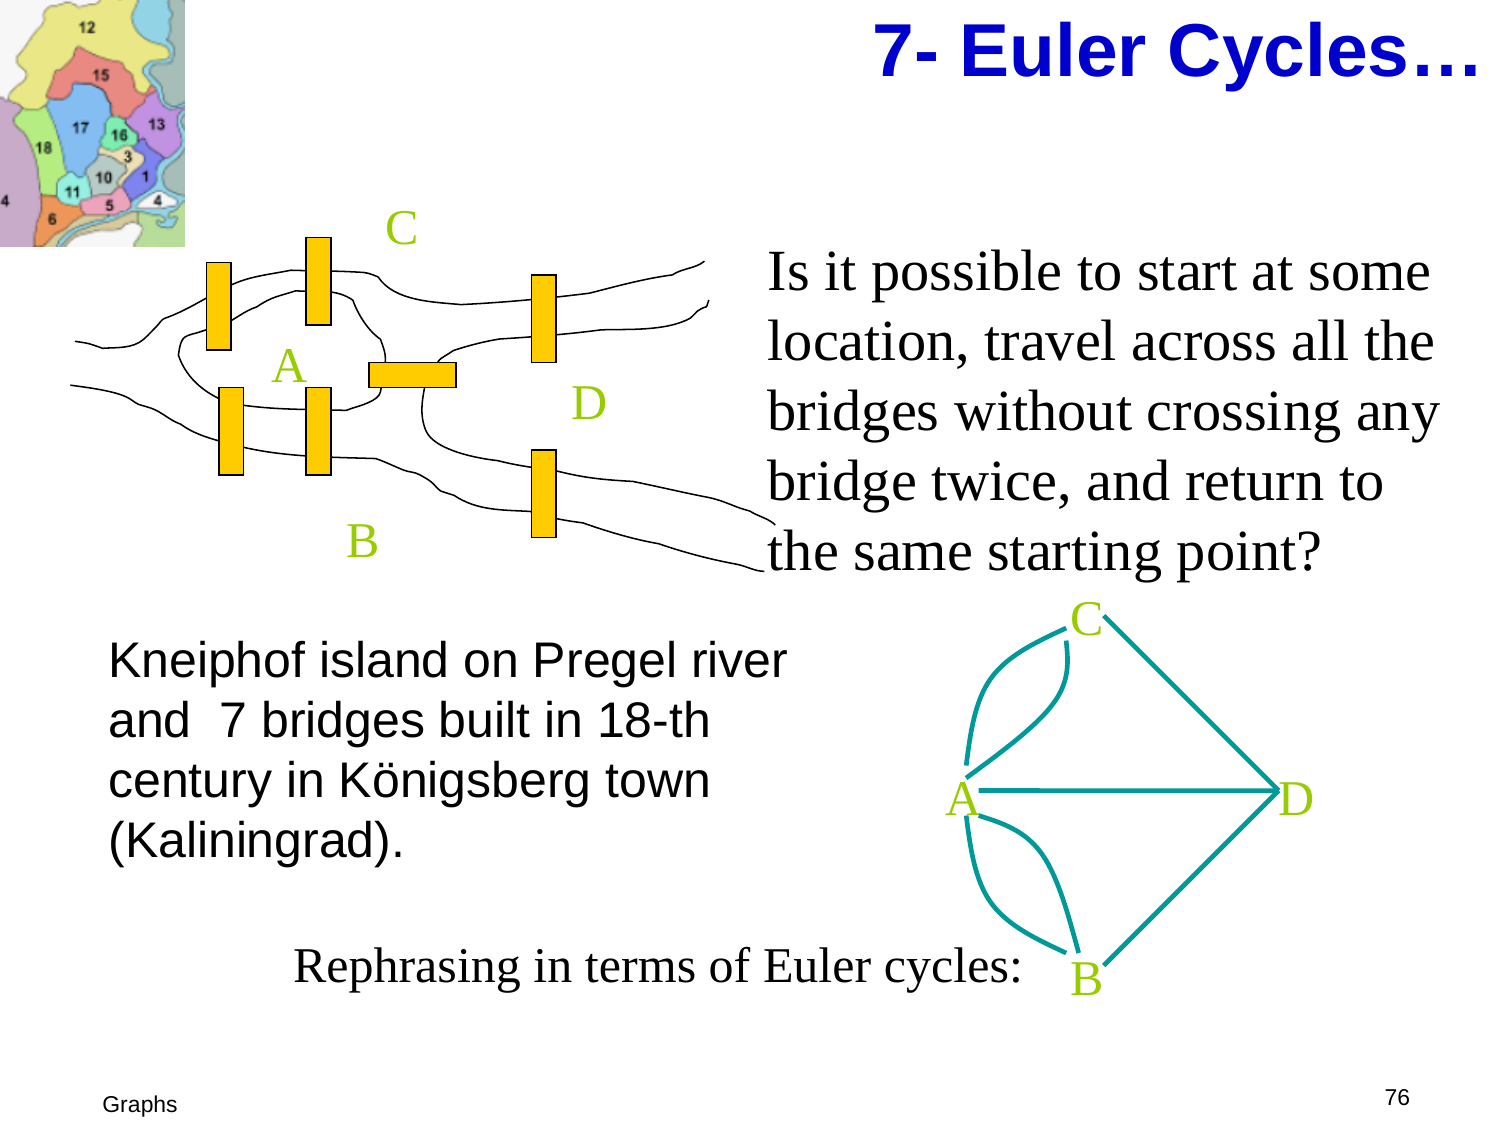

# 7- Euler Cycles…
C
Is it possible to start at some
location, travel across all the
bridges without crossing any
bridge twice, and return to
the same starting point?

A

D

B
          C

A                        D

          B

Kneiphof island on Pregel river and  7 bridges built in 18-th century in Königsberg town (Kaliningrad).
Rephrasing in terms of Euler cycles:
 76